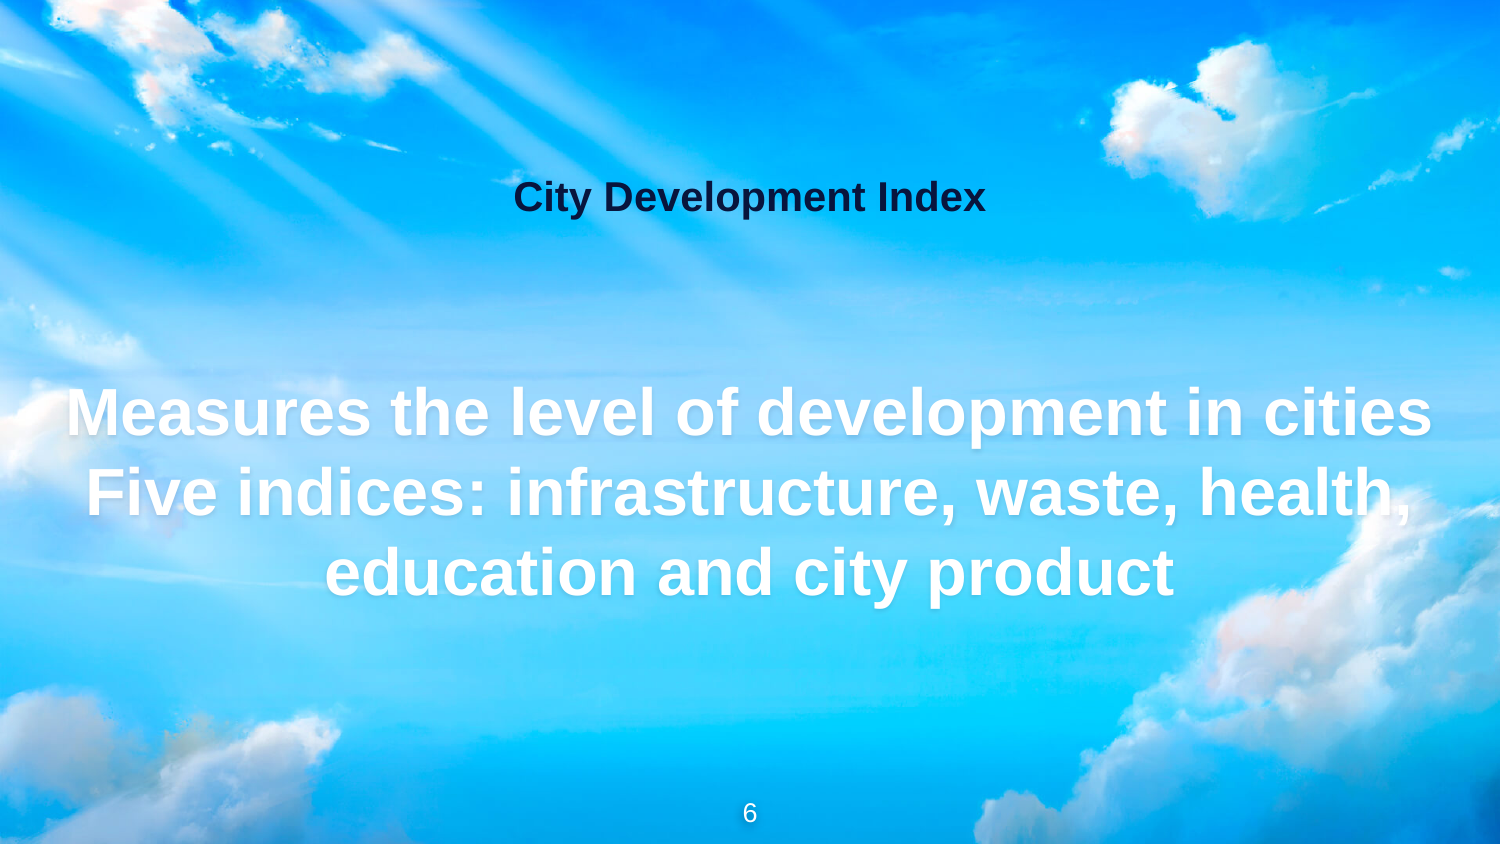

City Development Index

Measures the level of development in cities
Five indices: infrastructure, waste, health, education and city product
6